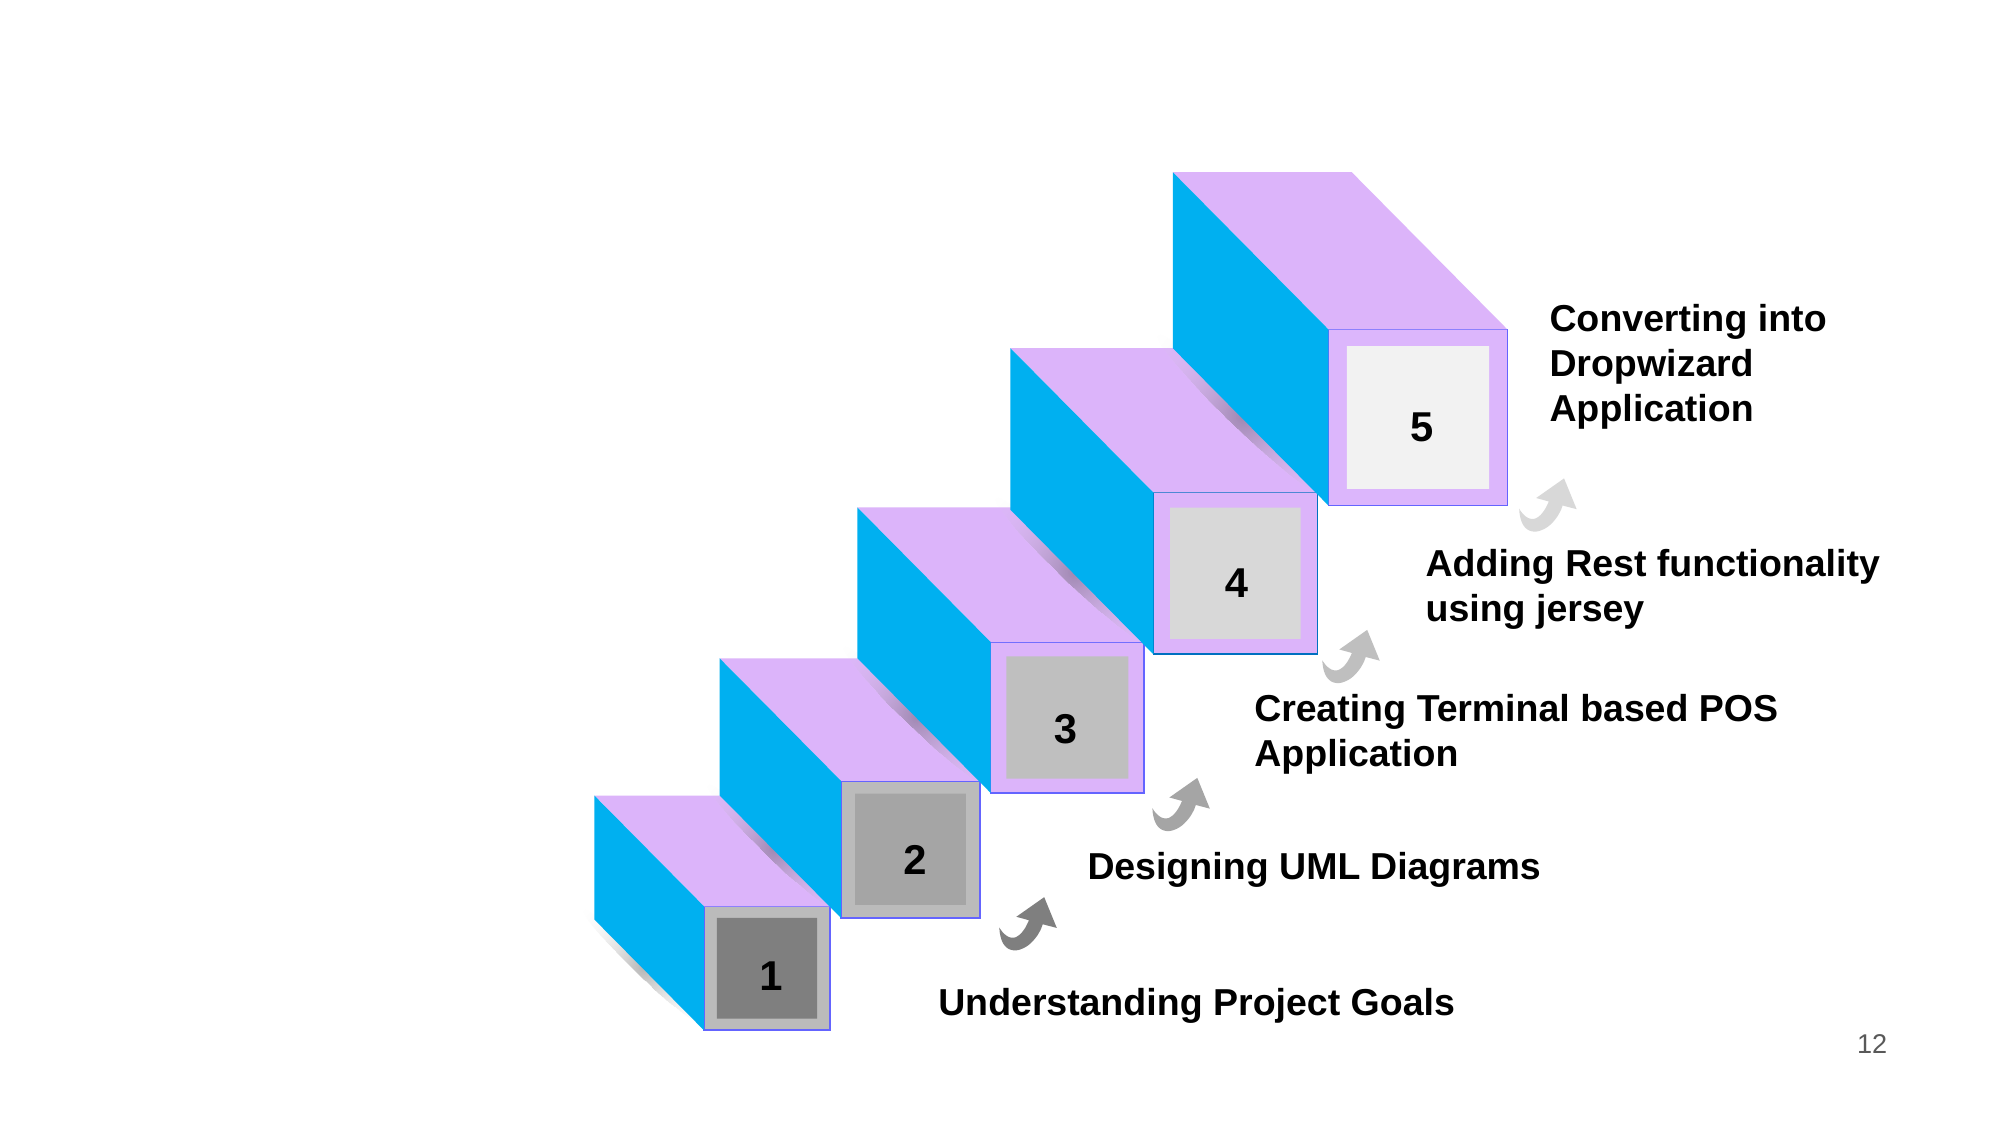

Converting into Dropwizard Application
5
Procss

Adding Rest functionality using jersey

4

Creating Terminal based POS Application

Comprehend
3

2
Designing UML Diagrams

1
Understanding Project Goals
12